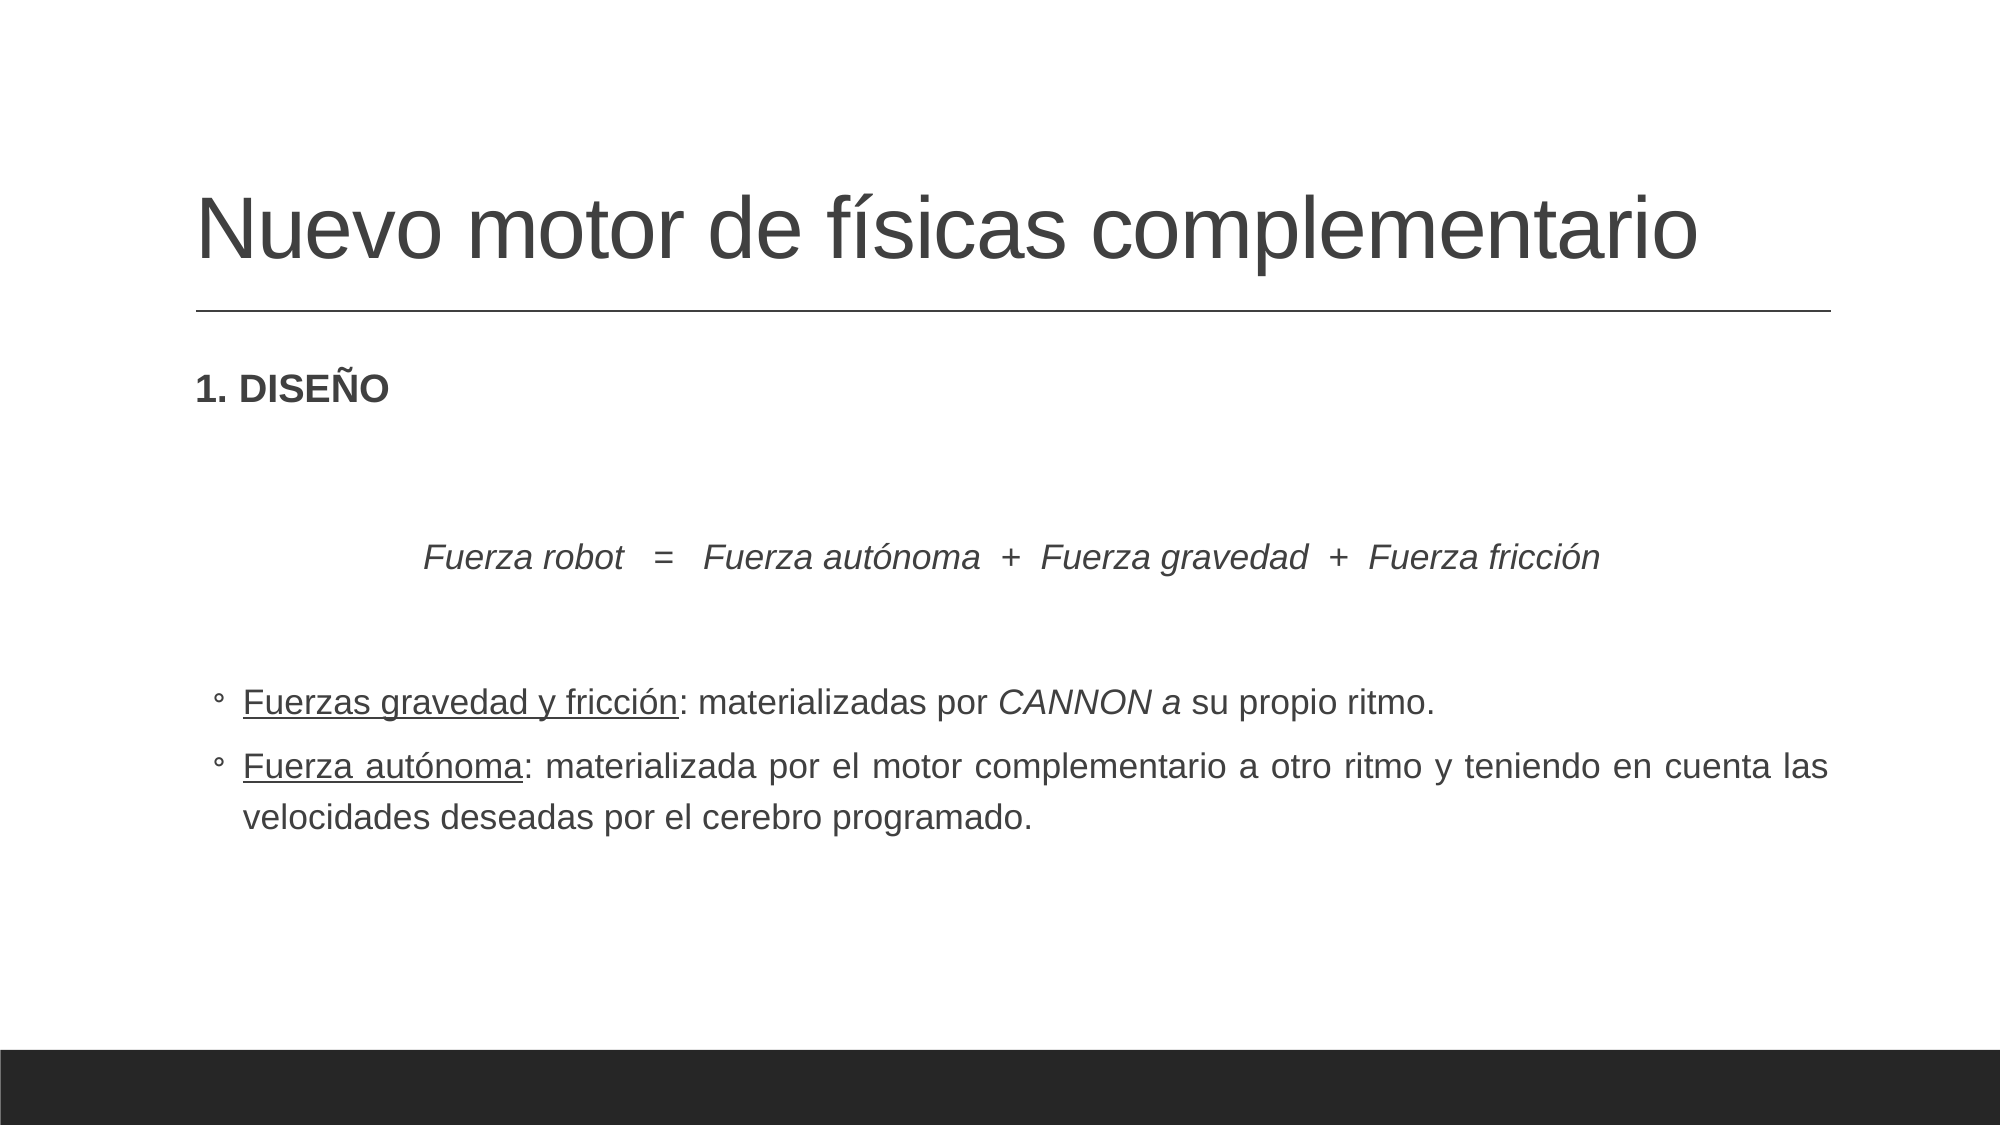

# Nuevo motor de físicas complementario
1. DISEÑO

Fuerza robot   =   Fuerza autónoma  +  Fuerza gravedad  +  Fuerza fricción

Fuerzas gravedad y fricción: materializadas por CANNON a su propio ritmo.
Fuerza autónoma: materializada por el motor complementario a otro ritmo y teniendo en cuenta las velocidades deseadas por el cerebro programado.